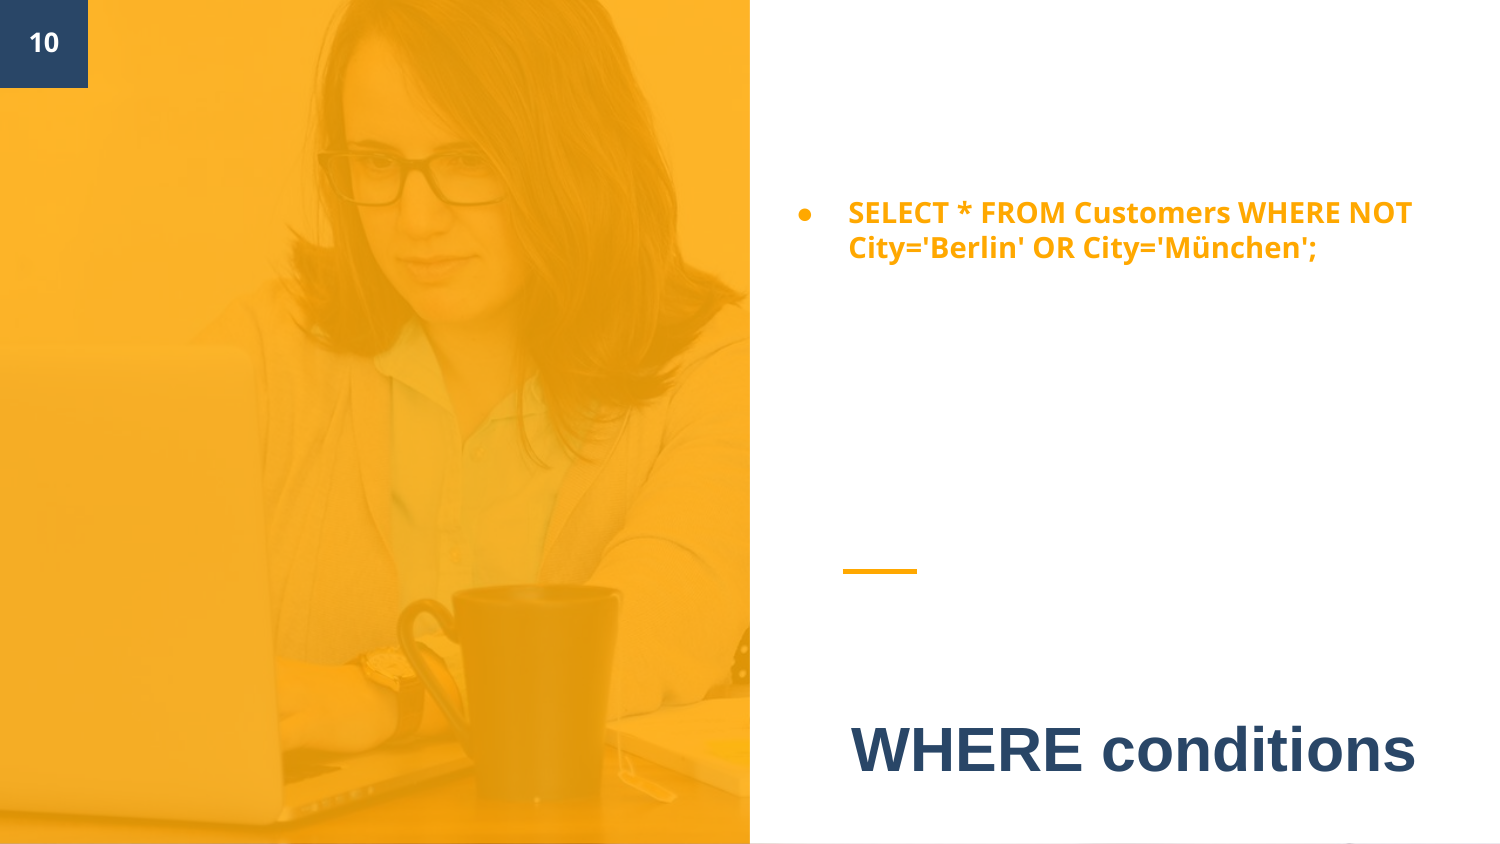

10

SELECT * FROM Customers WHERE NOT City='Berlin' OR City='München';

# WHERE conditions